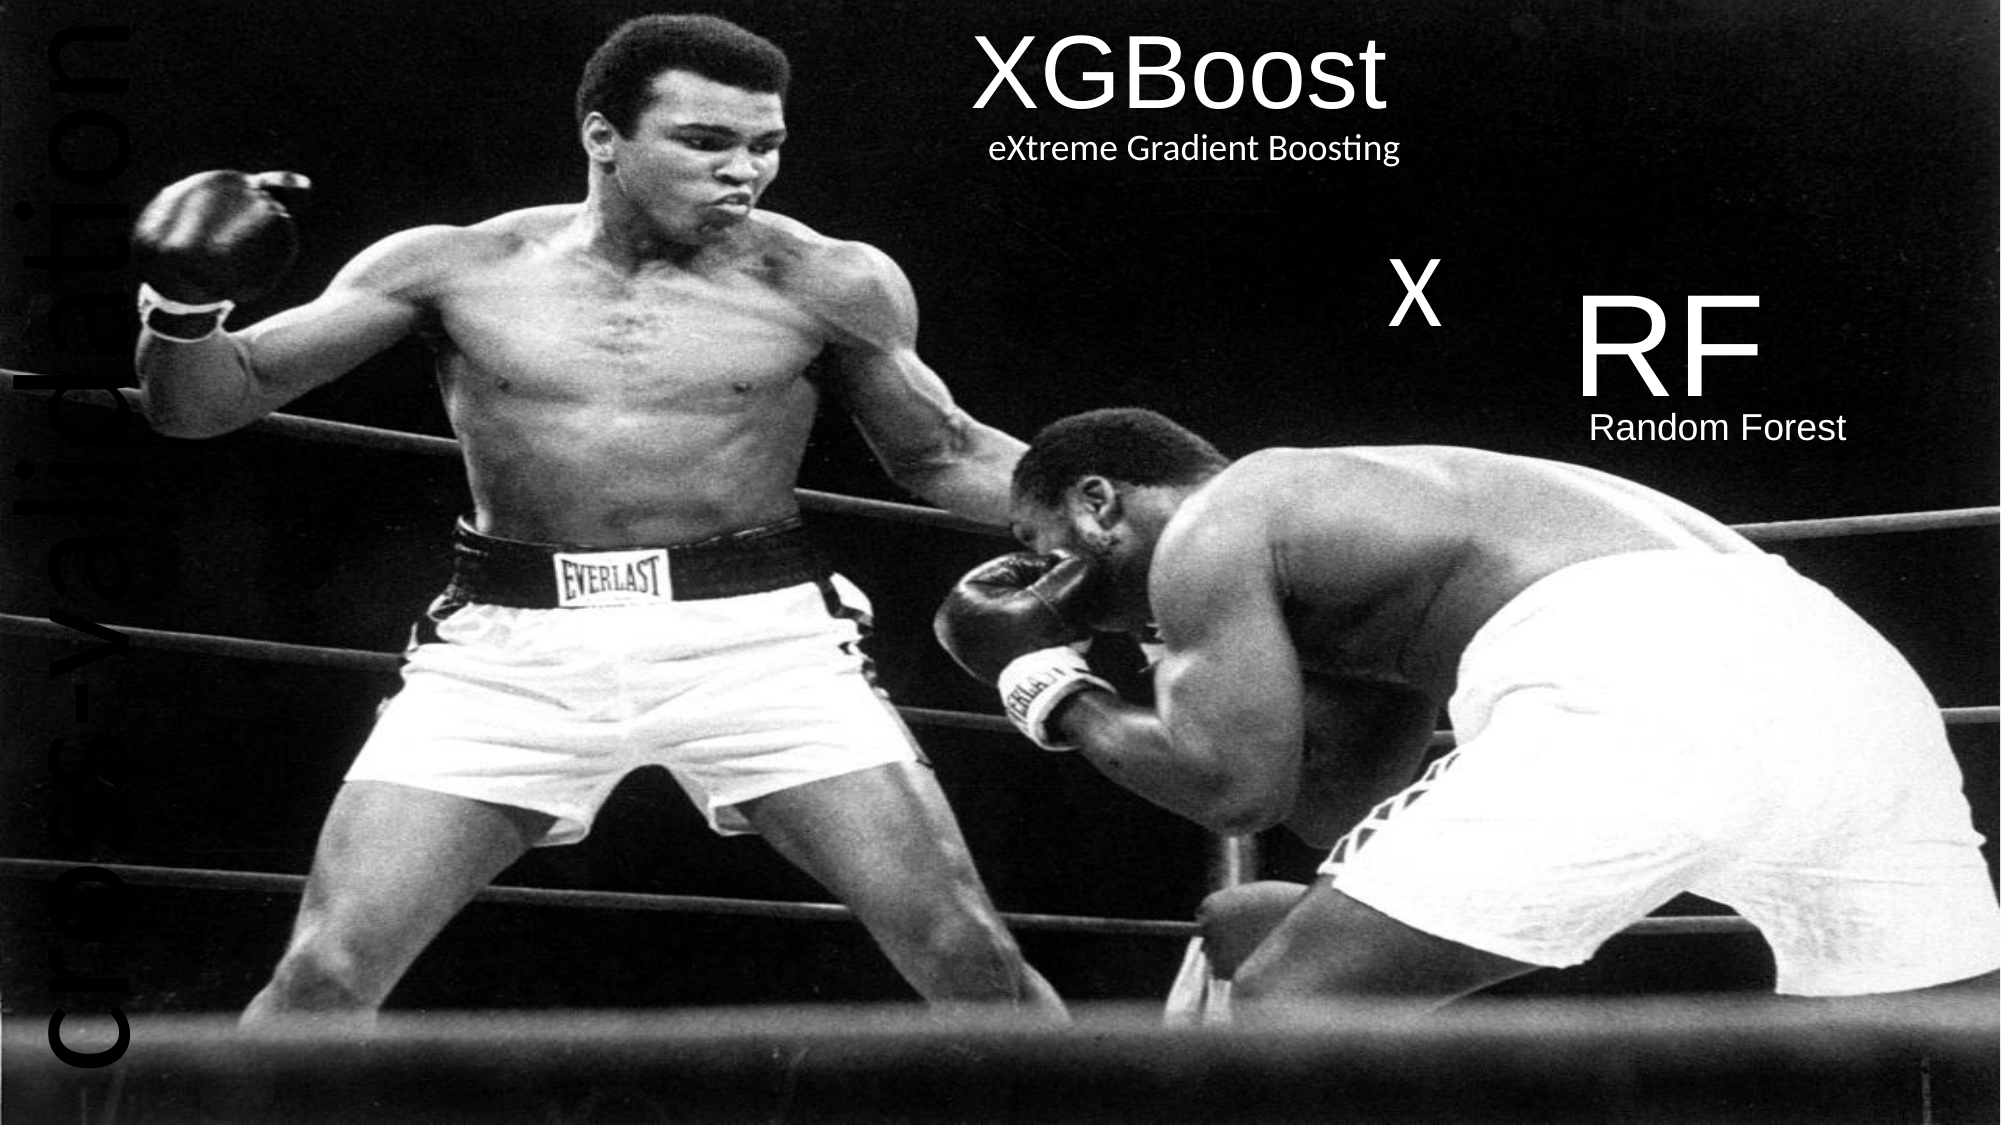

XGBoost
eXtreme Gradient Boosting
X
RF
Random Forest
cross-validation